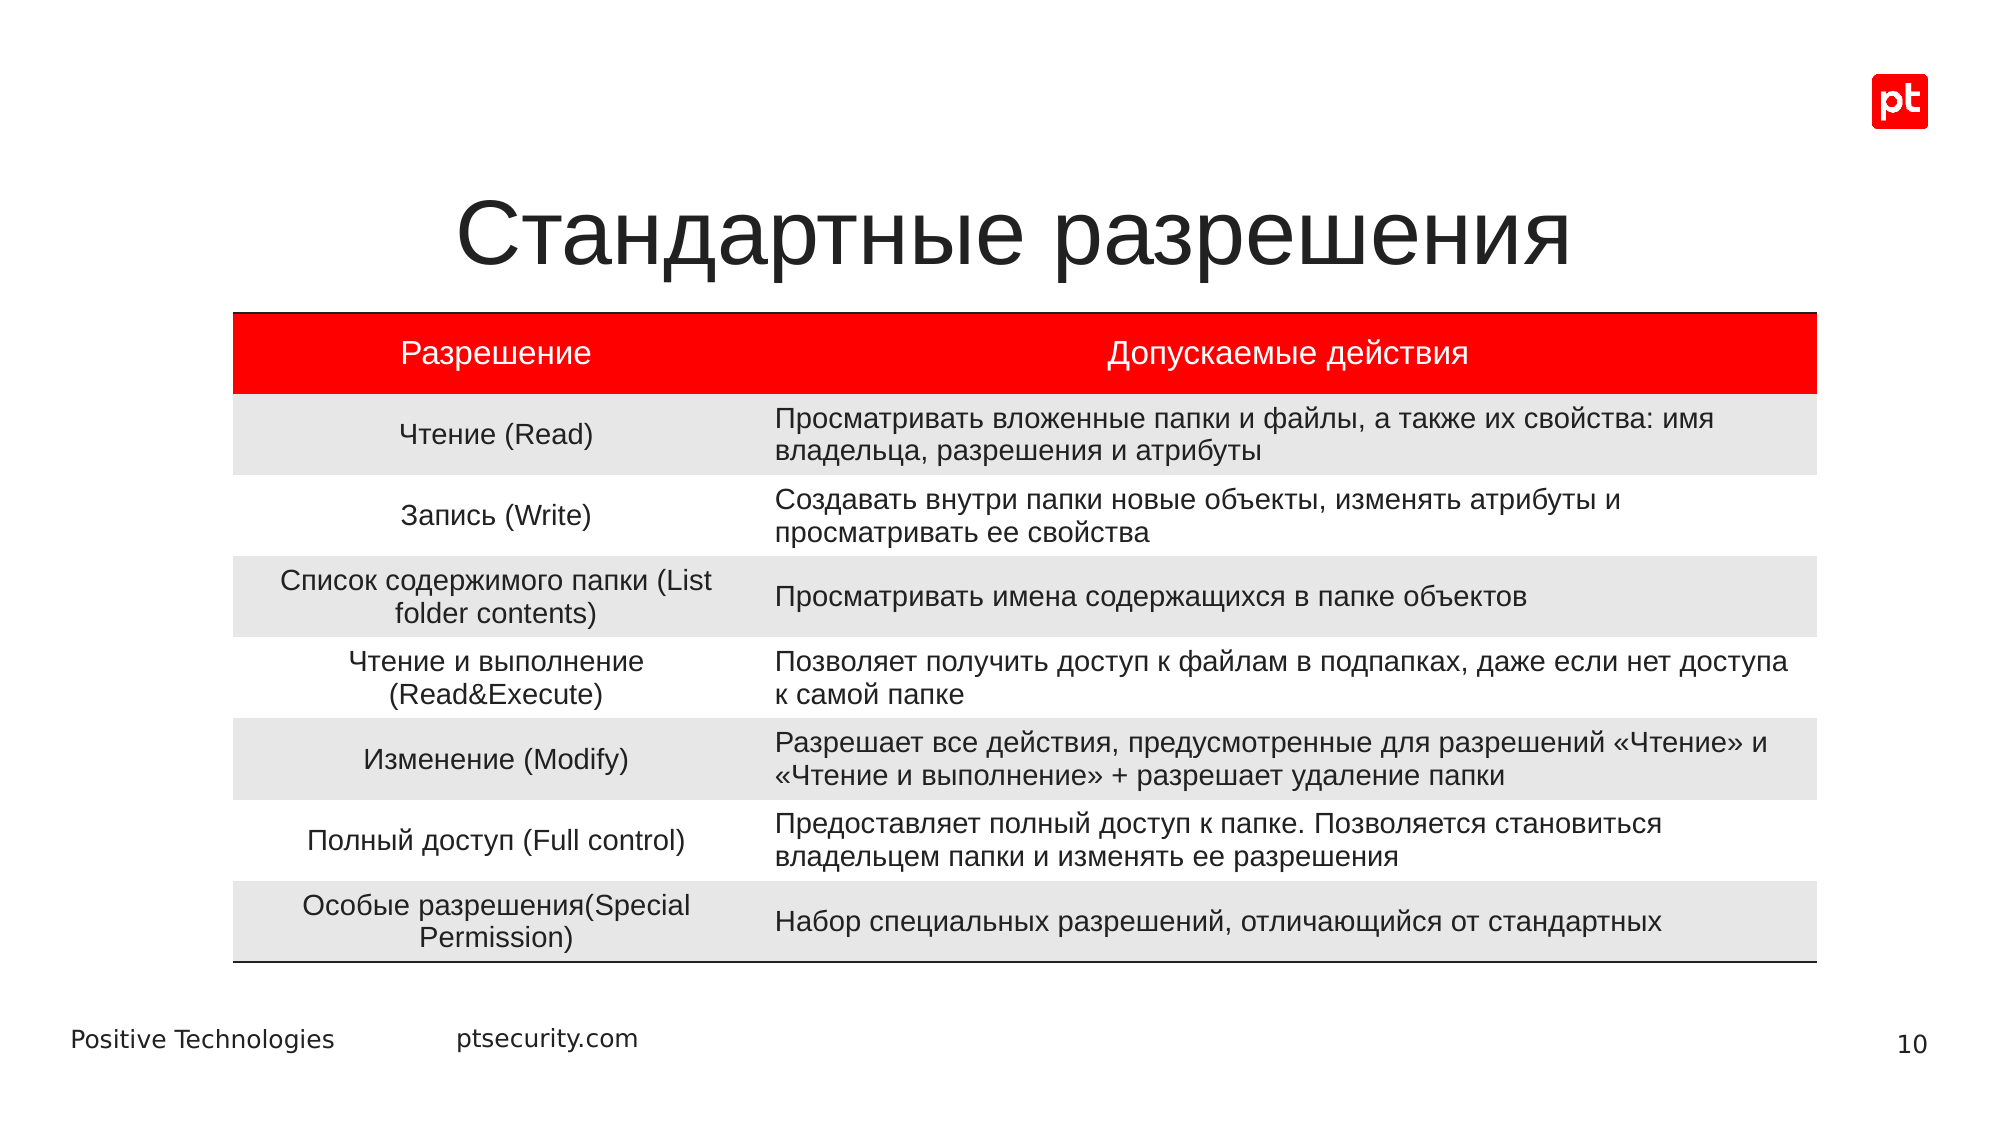

# Стандартные разрешения
| Разрешение | Допускаемые действия |
| --- | --- |
| Чтение (Read) | Просматривать вложенные папки и файлы, а также их свойства: имя владельца, разрешения и атрибуты |
| Запись (Write) | Создавать внутри папки новые объекты, изменять атрибуты и просматривать ее свойства |
| Список содержимого папки (List folder contents) | Просматривать имена содержащихся в папке объектов |
| Чтение и выполнение (Read&Execute) | Позволяет получить доступ к файлам в подпапках, даже если нет доступа к самой папке |
| Изменение (Modify) | Разрешает все действия, предусмотренные для разрешений «Чтение» и «Чтение и выполнение» + разрешает удаление папки |
| Полный доступ (Full control) | Предоставляет полный доступ к папке. Позволяется становиться владельцем папки и изменять ее разрешения |
| Особые разрешения(Special Permission) | Набор специальных разрешений, отличающийся от стандартных |
10